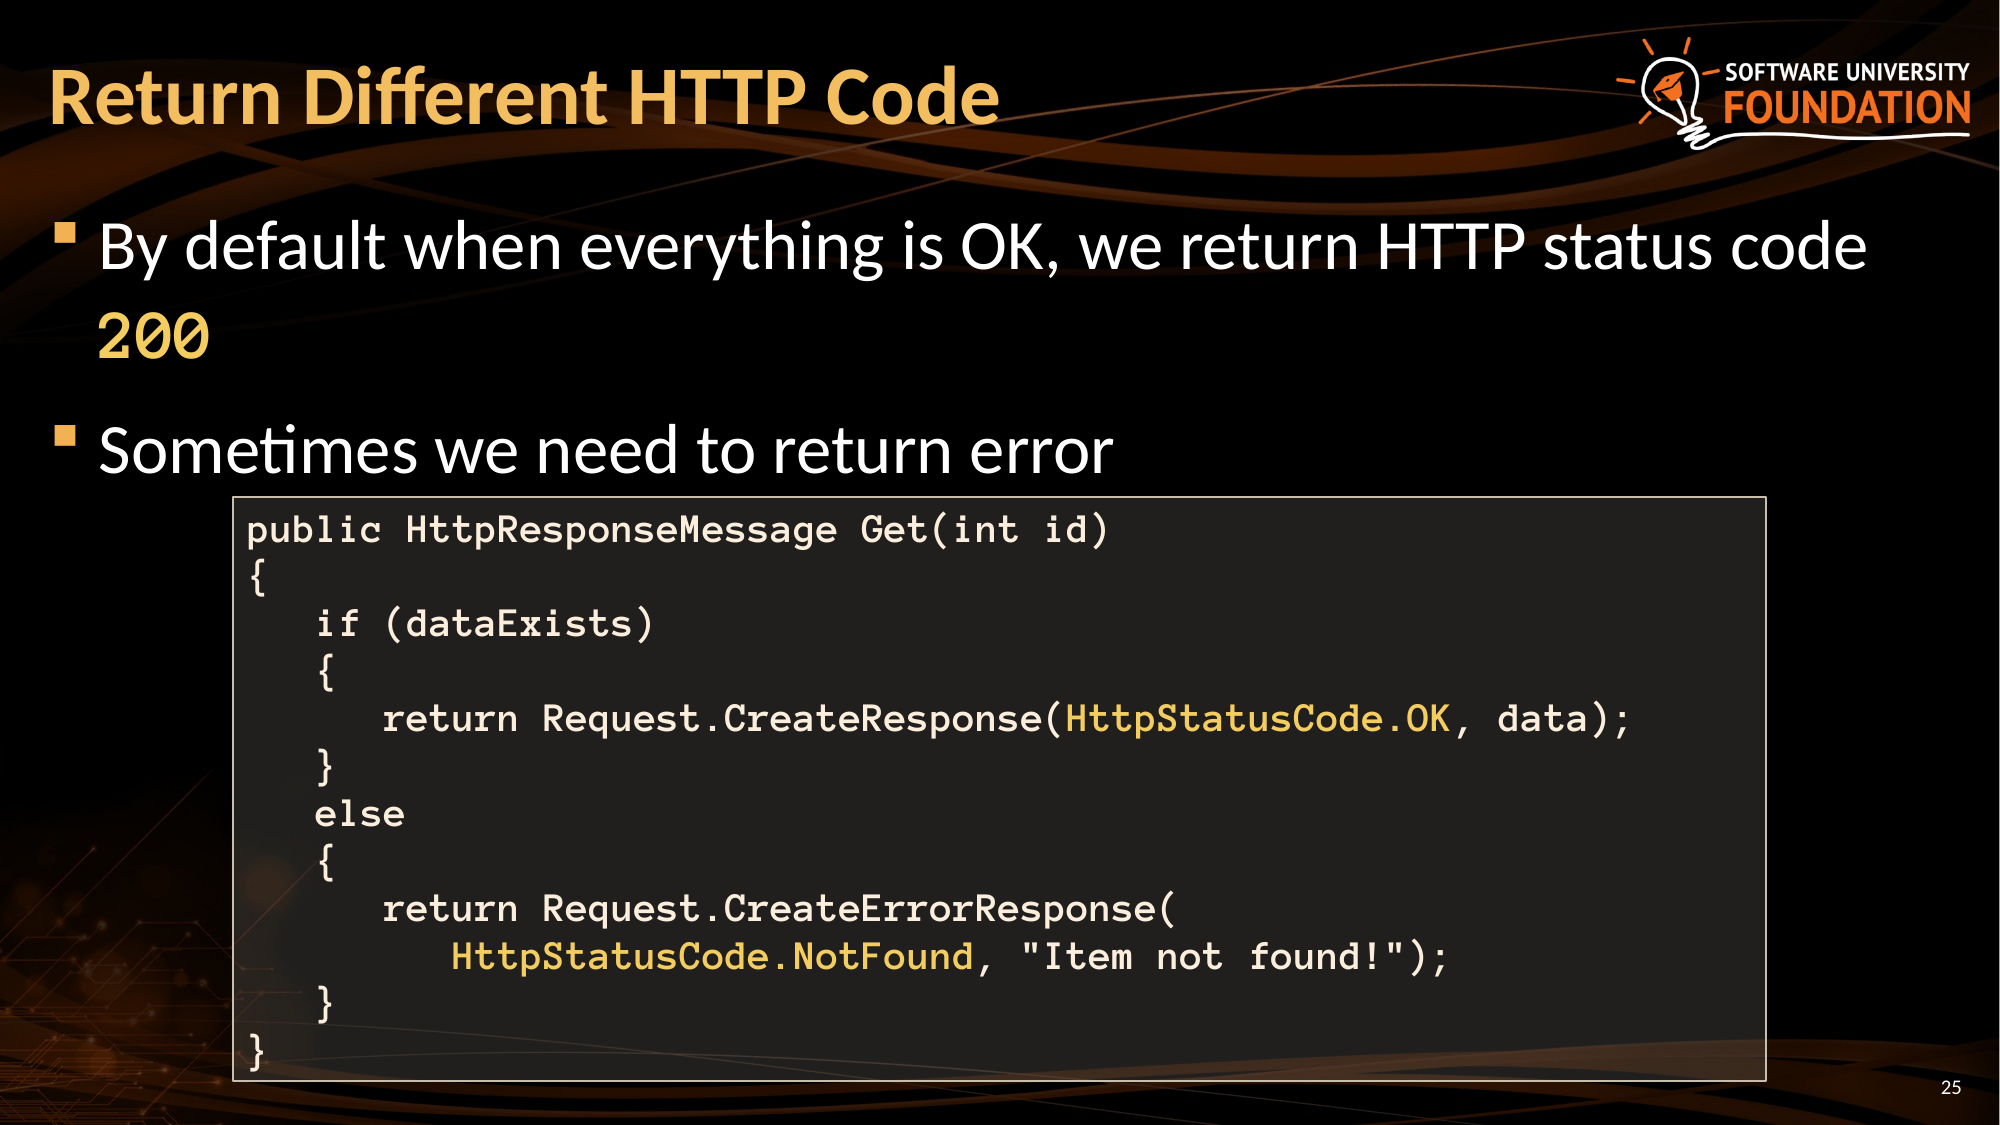

# Return Different HTTP Code
By default when everything is OK, we return HTTP status code 200
Sometimes we need to return error
public HttpResponseMessage Get(int id)
{
   if (dataExists)
   {
      return Request.CreateResponse(HttpStatusCode.OK, data);
   }
   else
   {
      return Request.CreateErrorResponse(
         HttpStatusCode.NotFound, "Item not found!");
   }
}
25